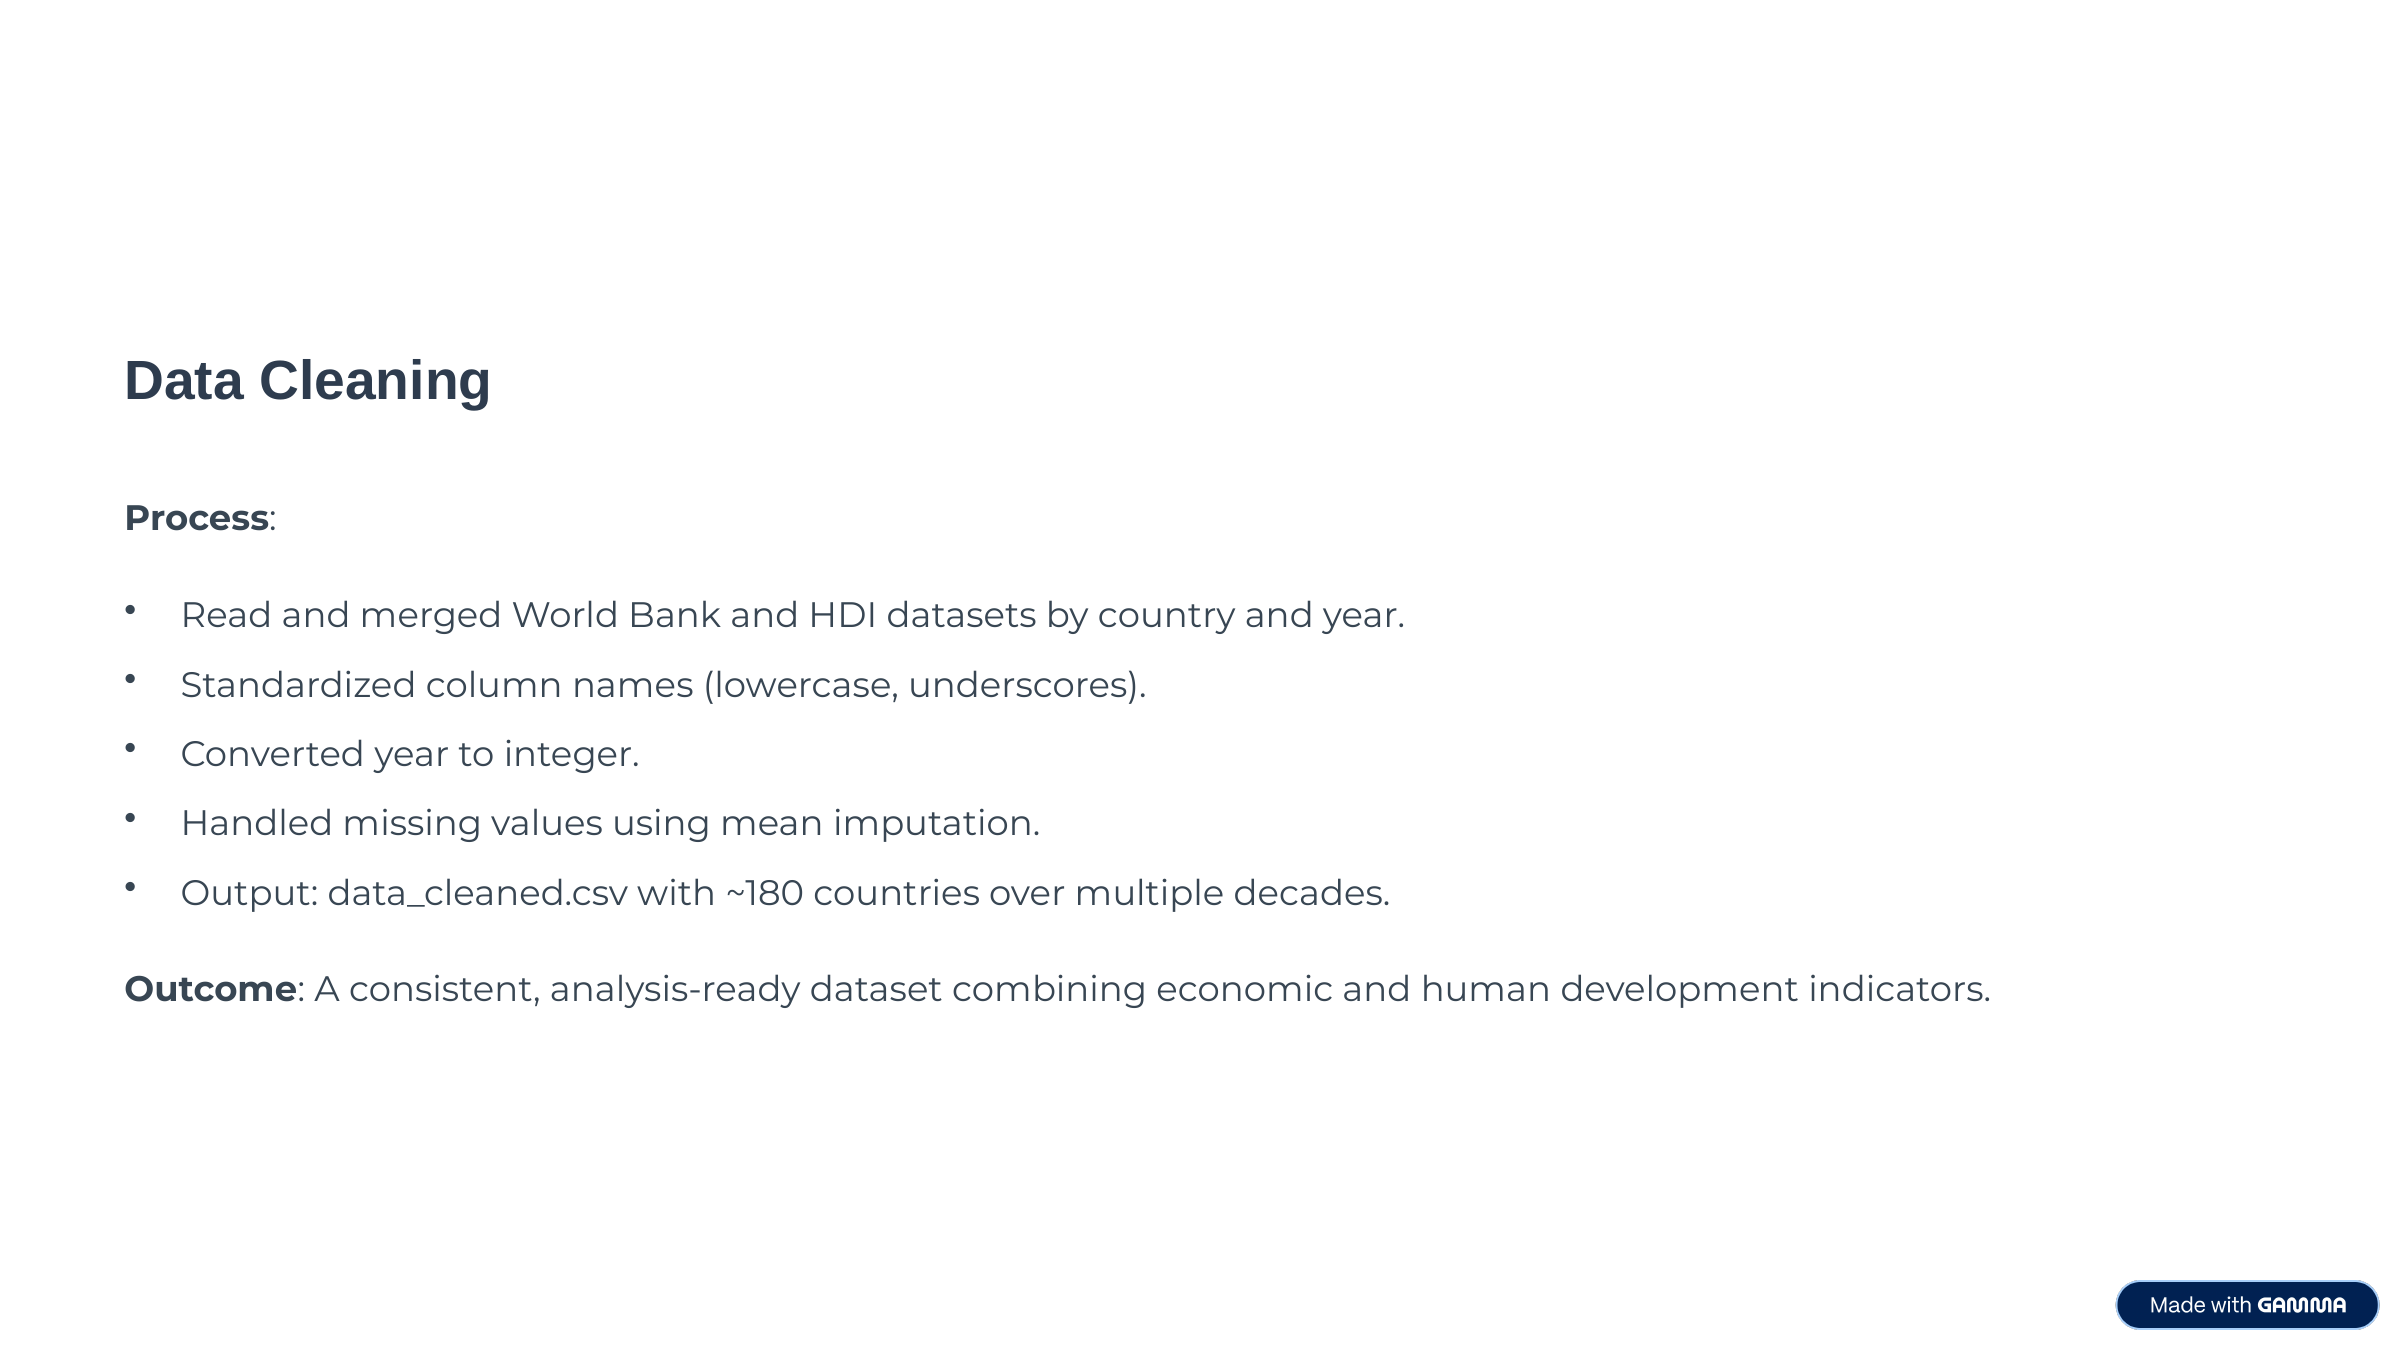

Data Cleaning
Process:
Read and merged World Bank and HDI datasets by country and year.
Standardized column names (lowercase, underscores).
Converted year to integer.
Handled missing values using mean imputation.
Output: data_cleaned.csv with ~180 countries over multiple decades.
Outcome: A consistent, analysis-ready dataset combining economic and human development indicators.